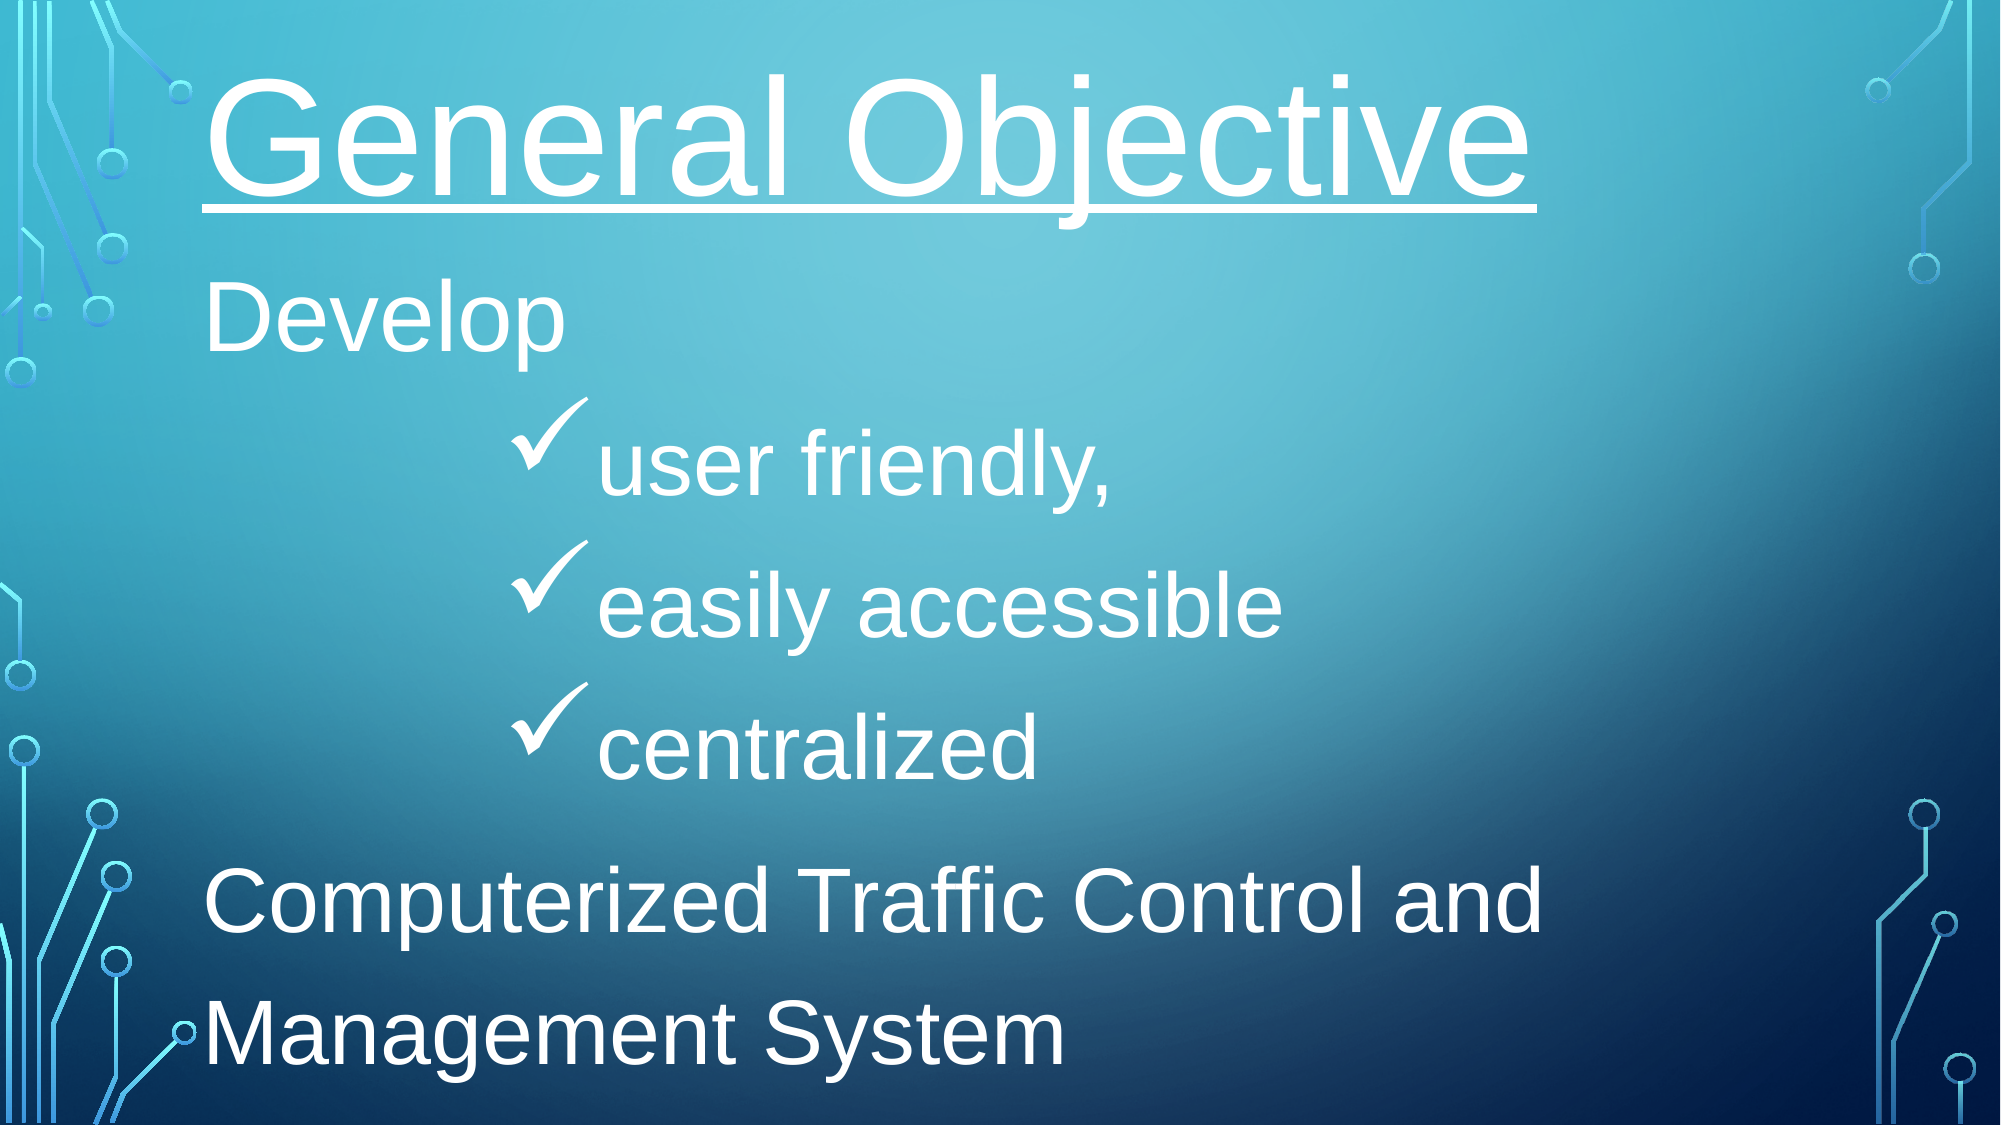

# General Objective
Develop
user friendly,
easily accessible
centralized
Computerized Traffic Control and Management System